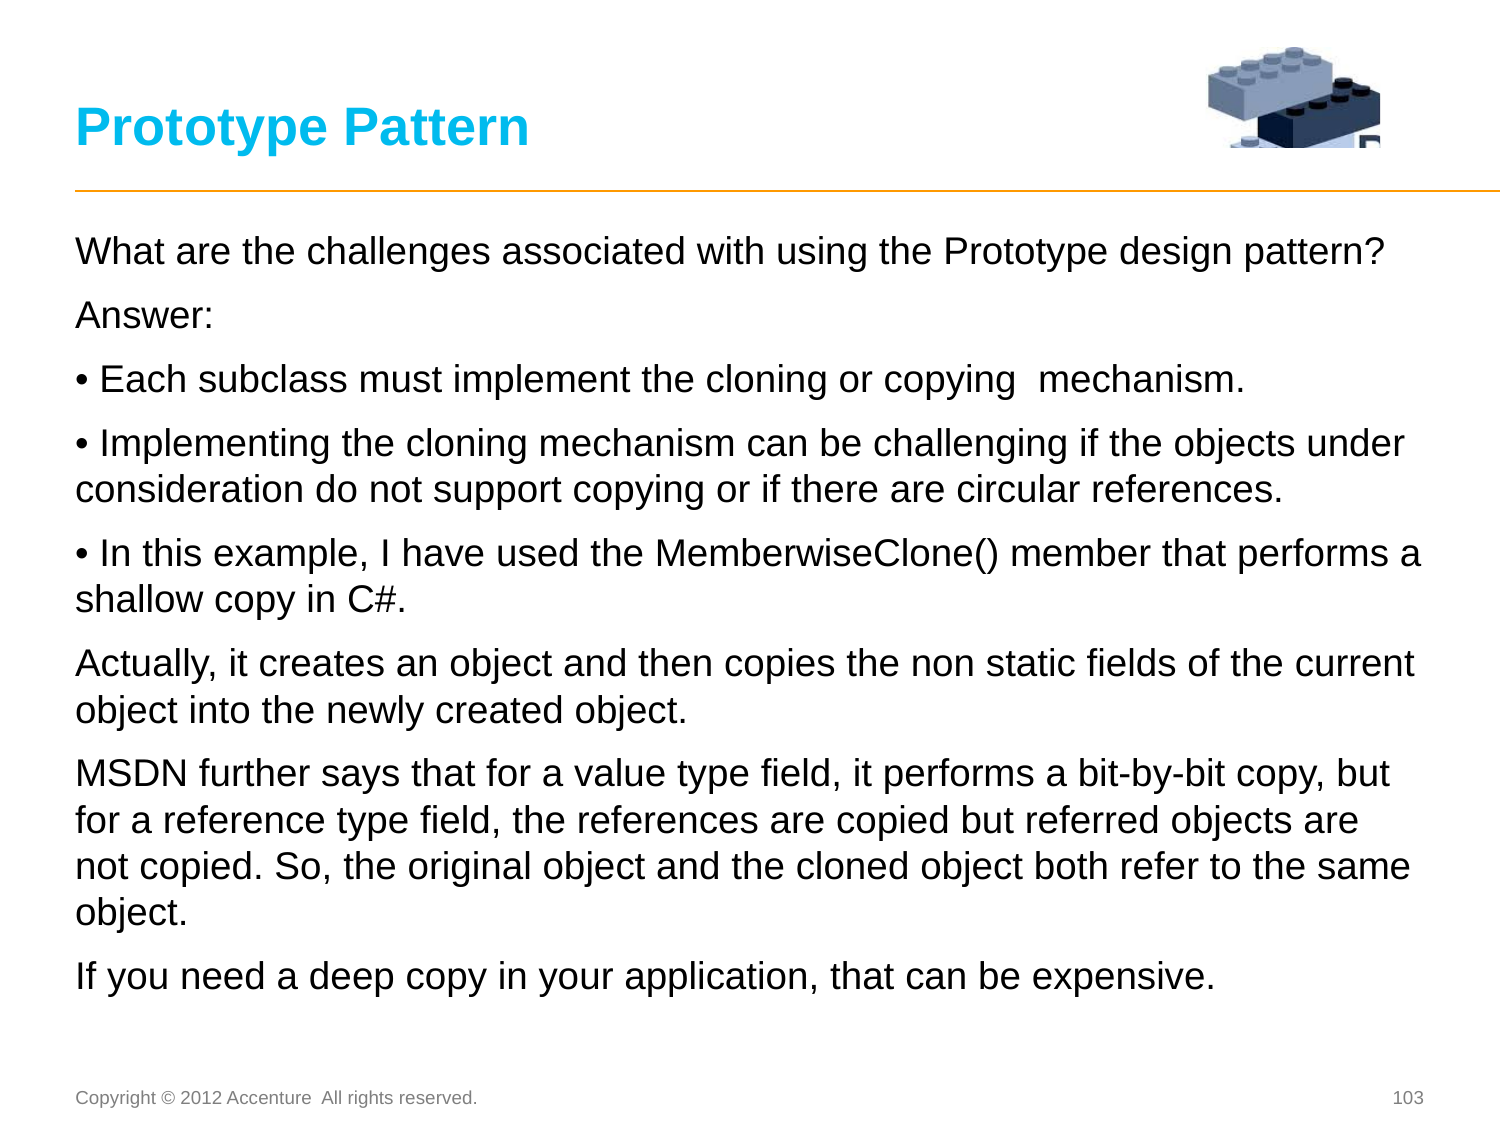

# Prototype Pattern
What are the challenges associated with using the Prototype design pattern?
Answer:
• Each subclass must implement the cloning or copying  mechanism.
• Implementing the cloning mechanism can be challenging if the objects under consideration do not support copying or if there are circular references.
• In this example, I have used the MemberwiseClone() member that performs a shallow copy in C#.
Actually, it creates an object and then copies the non static fields of the current object into the newly created object.
MSDN further says that for a value type field, it performs a bit-by-bit copy, but for a reference type field, the references are copied but referred objects are not copied. So, the original object and the cloned object both refer to the same object.
If you need a deep copy in your application, that can be expensive.